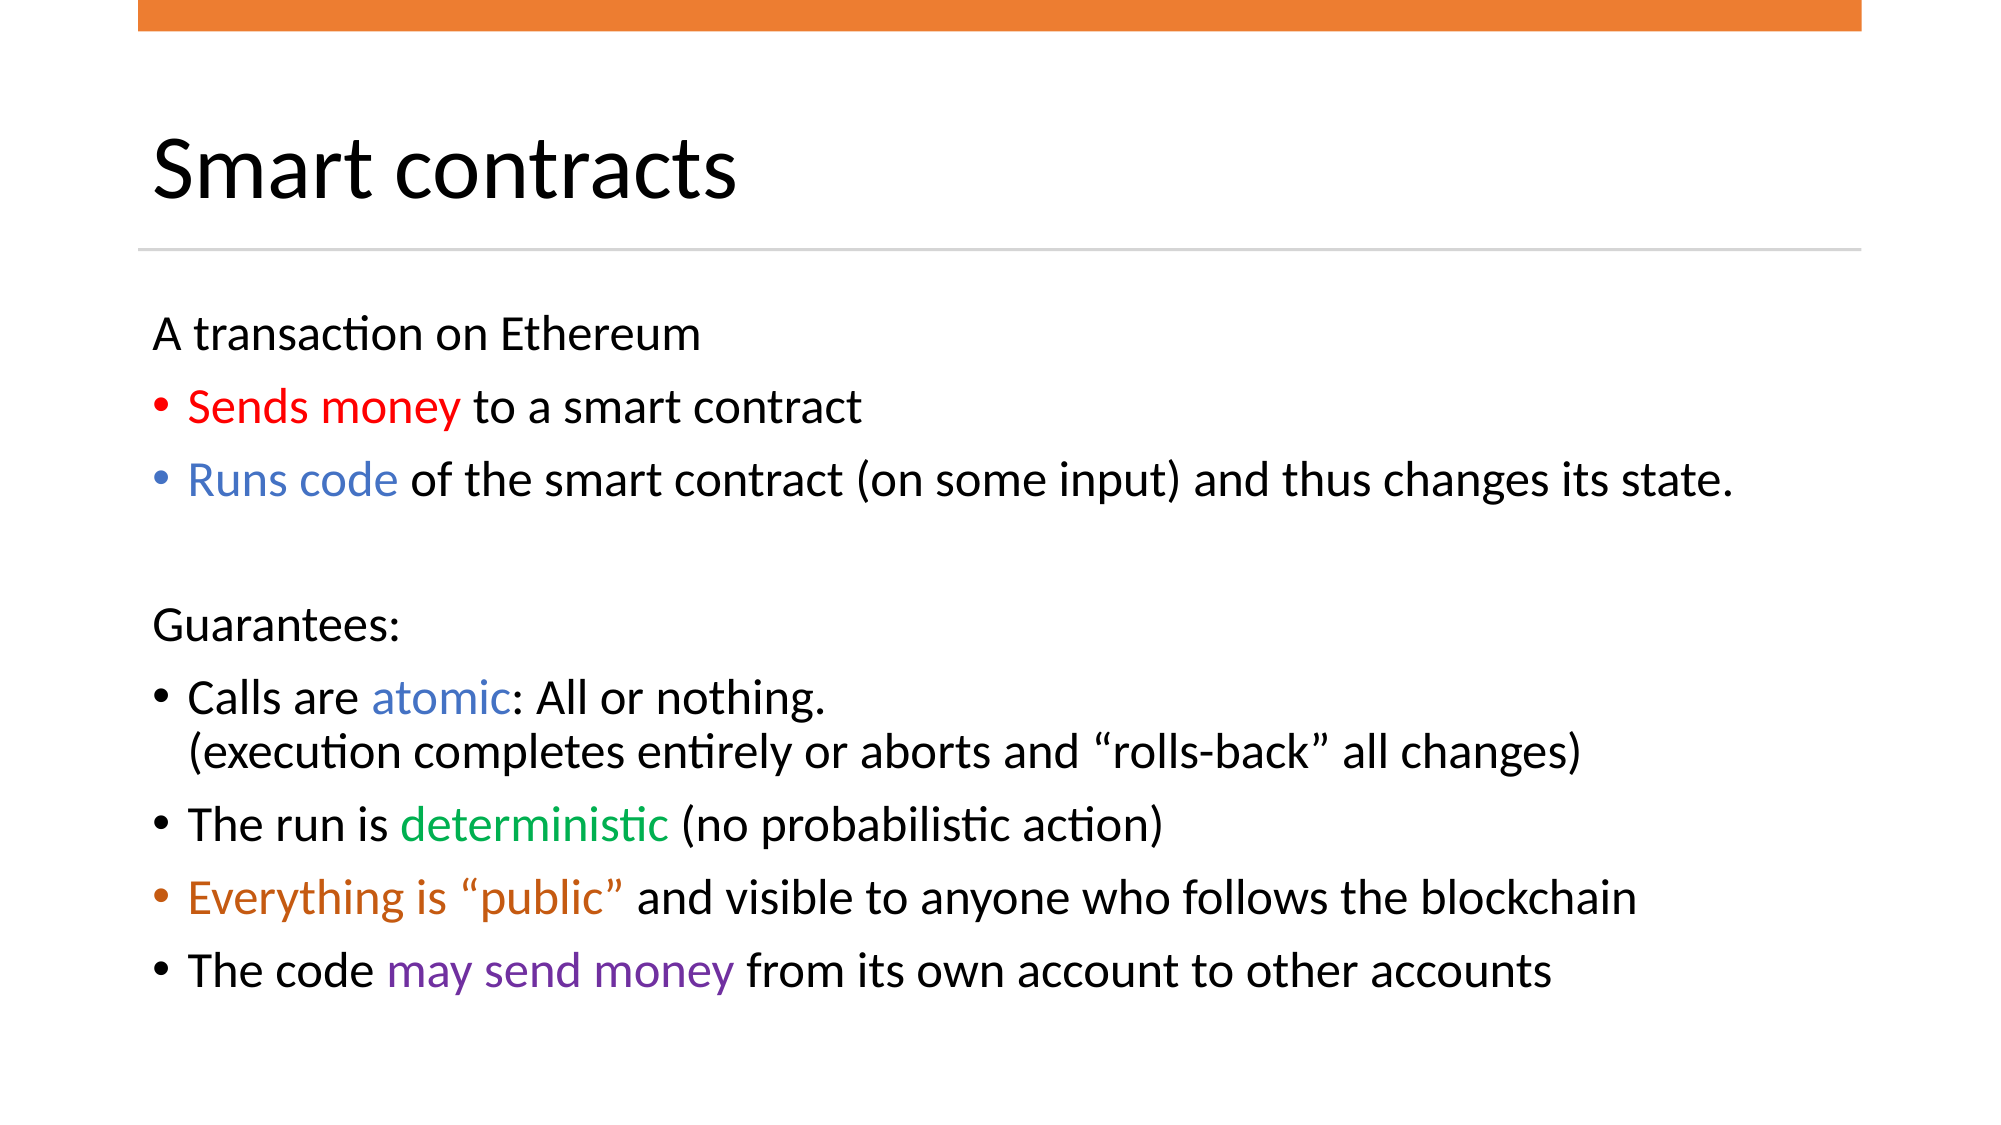

# Smart contracts

A transaction on Ethereum
Sends money to a smart contract
Runs code of the smart contract (on some input) and thus changes its state.

Guarantees:
Calls are atomic: All or nothing.
(execution completes entirely or aborts and “rolls-back” all changes)
The run is deterministic (no probabilistic action)
Everything is “public” and visible to anyone who follows the blockchain
The code may send money from its own account to other accounts